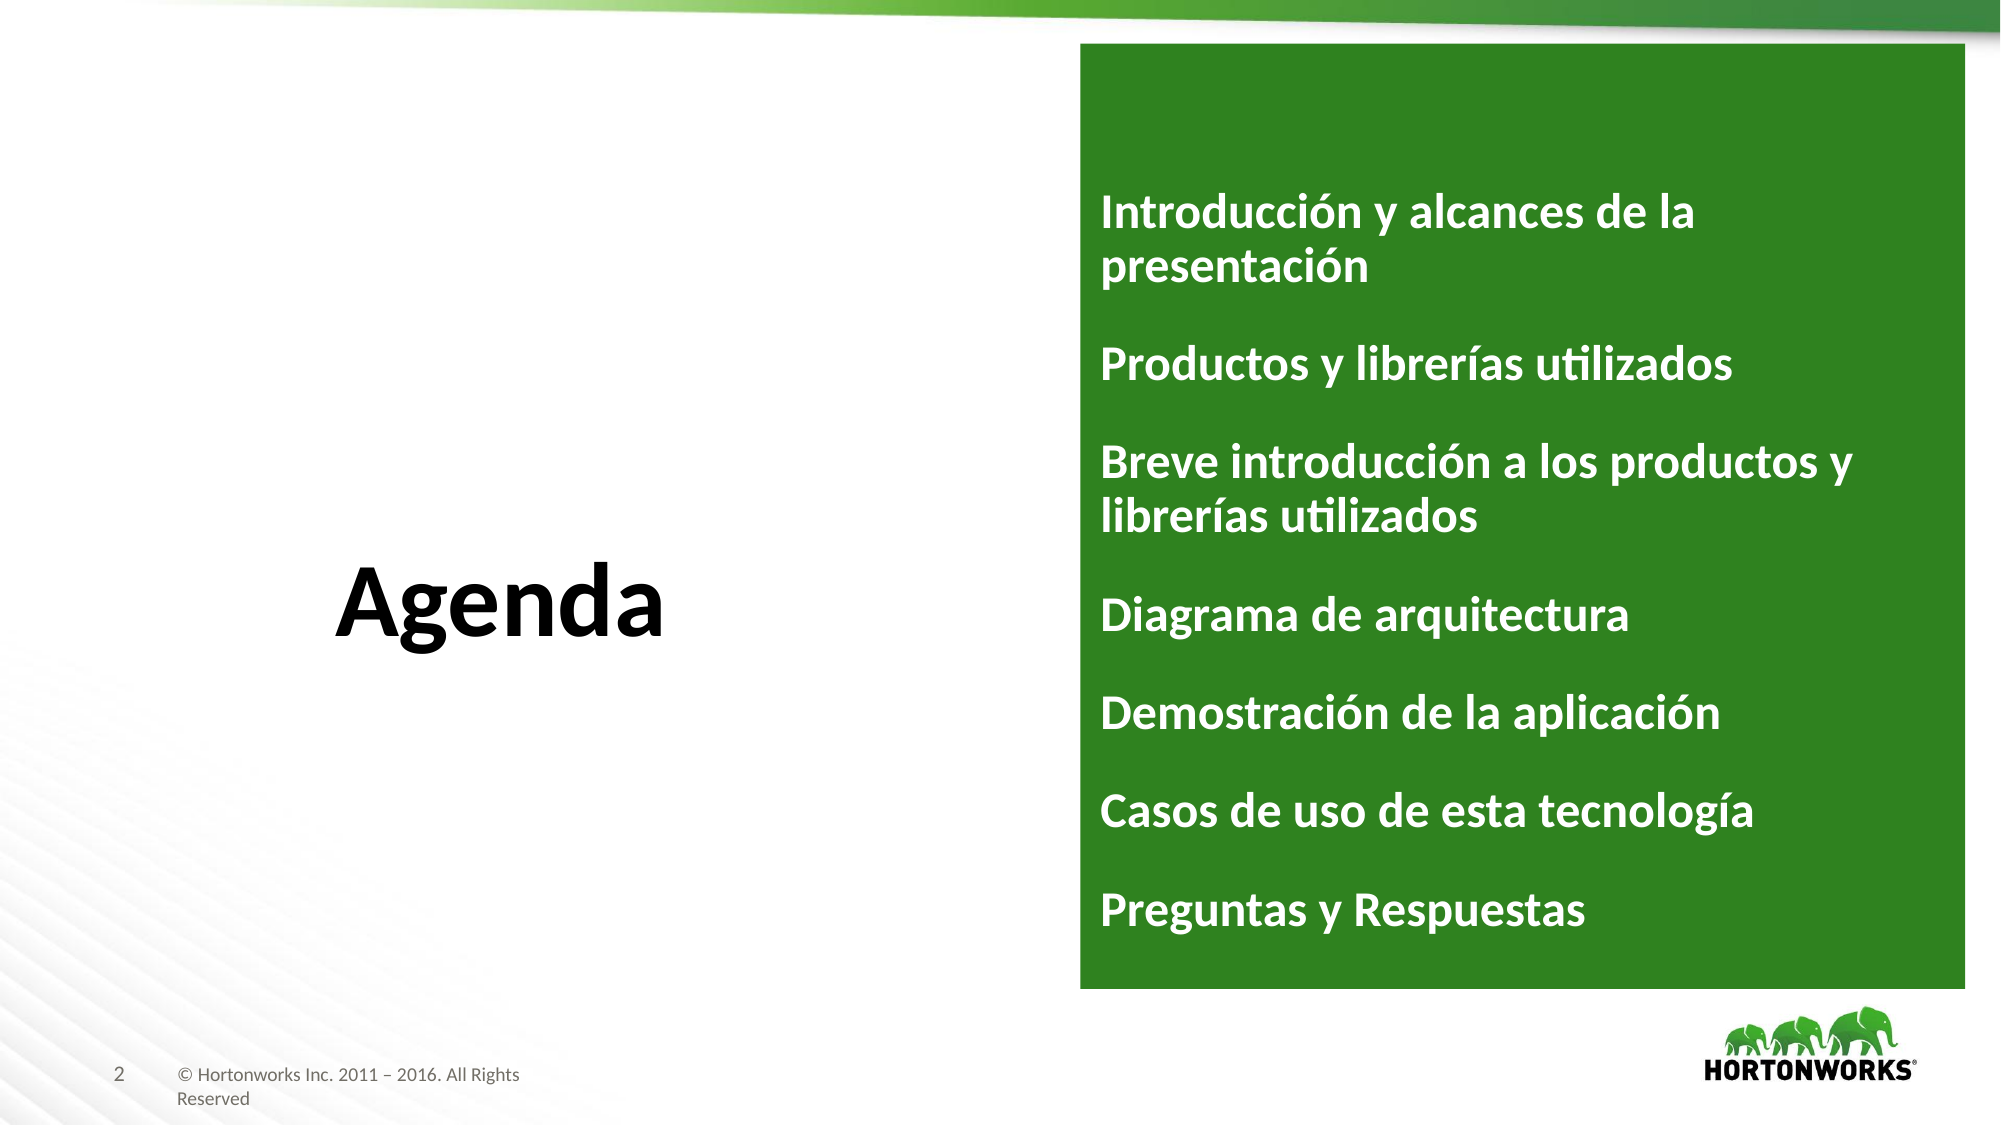

Introducción y alcances de la presentación
Productos y librerías utilizados
Breve introducción a los productos y librerías utilizados
Diagrama de arquitectura
Demostración de la aplicación
Casos de uso de esta tecnología
Preguntas y Respuestas
# Agenda